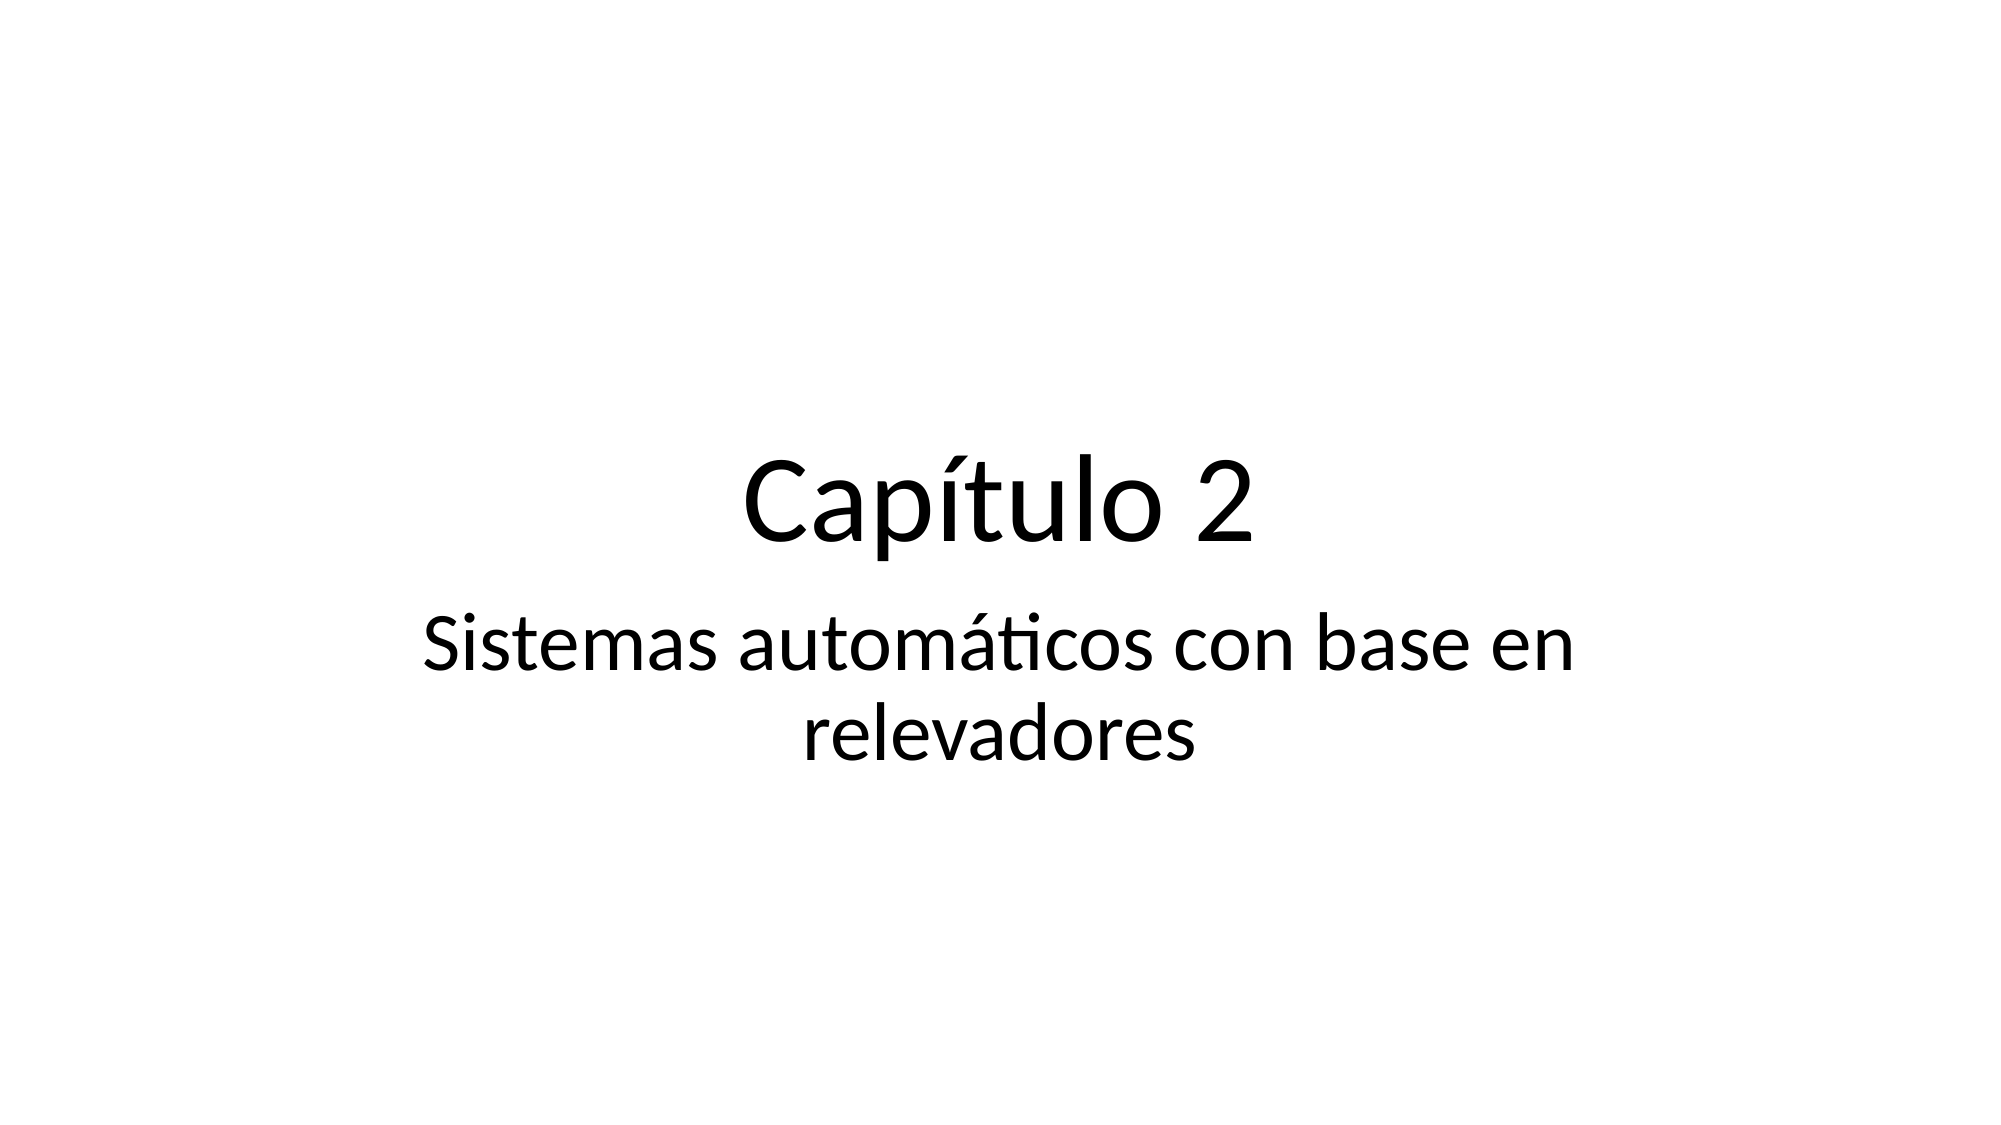

# Capítulo 2
Sistemas automáticos con base en relevadores